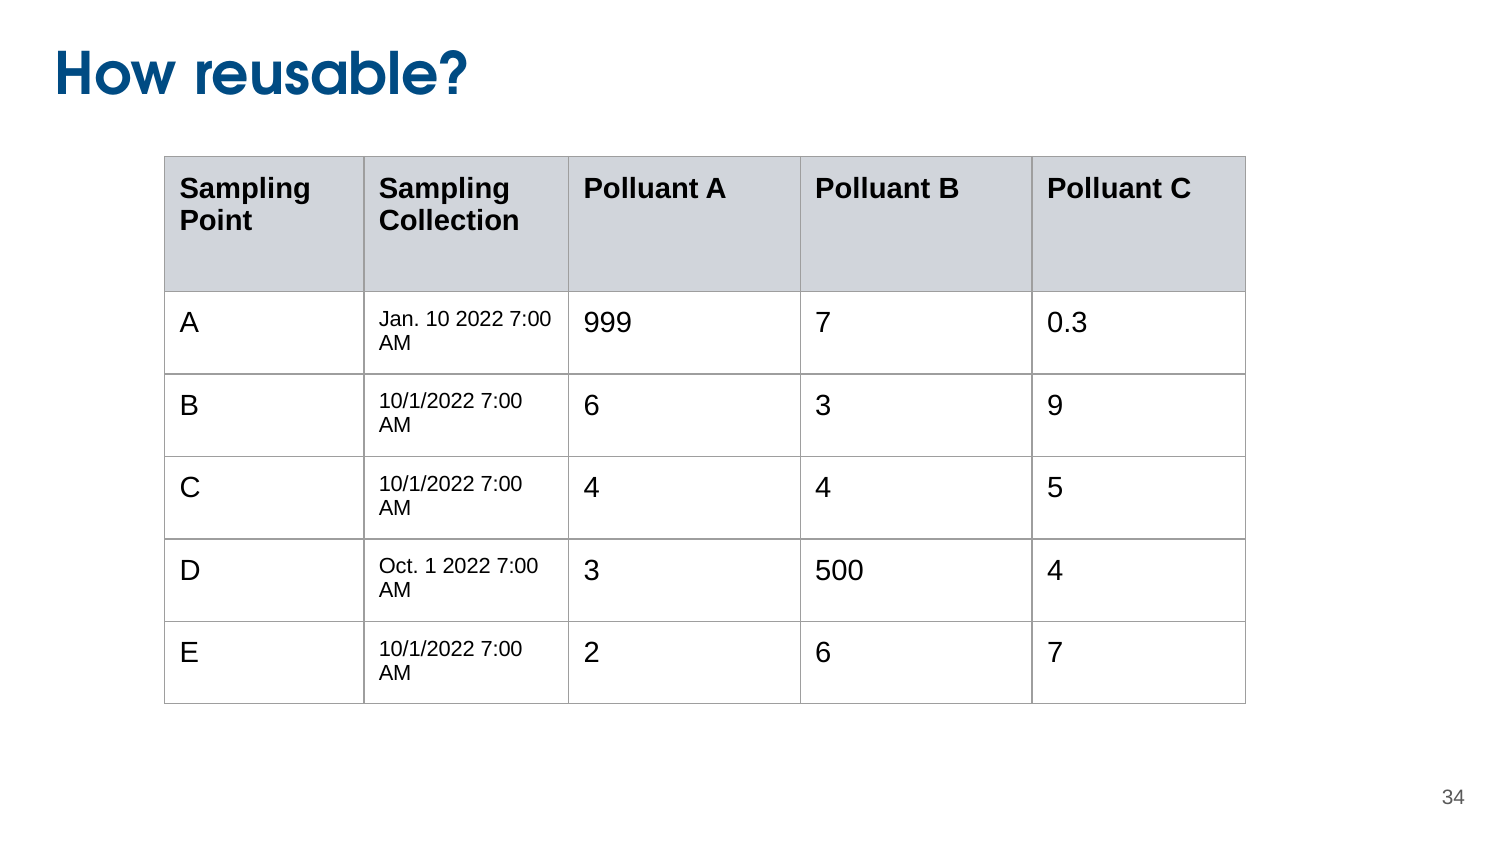

#

How reusable?

| Sampling Point | Sampling Collection | Polluant A | Polluant B | Polluant C |
| --- | --- | --- | --- | --- |
| A | Jan. 10 2022 7:00 AM | 999 | 7 | 0.3 |
| B | 10/1/2022 7:00 AM | 6 | 3 | 9 |
| C | 10/1/2022 7:00 AM | 4 | 4 | 5 |
| D | Oct. 1 2022 7:00 AM | 3 | 500 | 4 |
| E | 10/1/2022 7:00 AM | 2 | 6 | 7 |

34